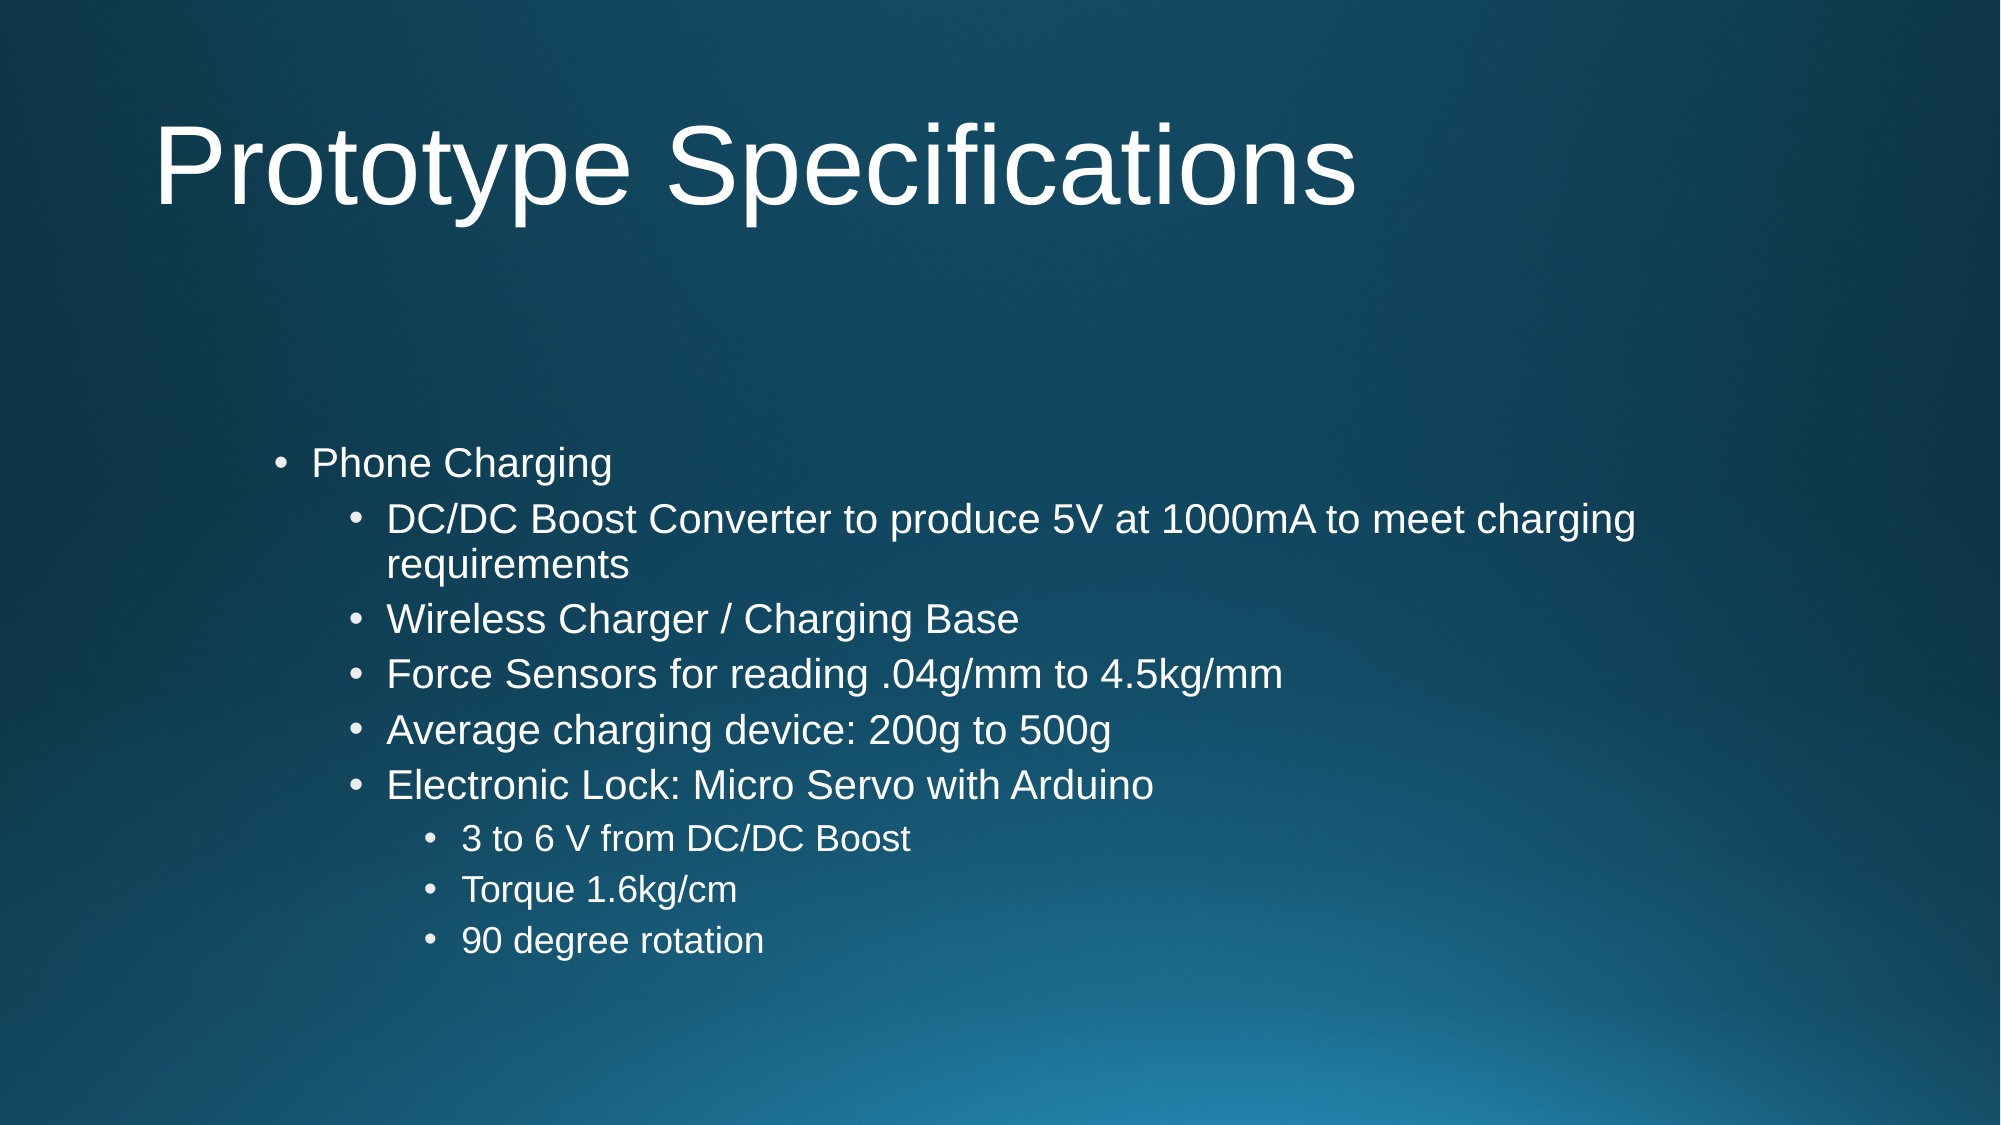

# Prototype Specifications

Phone Charging
DC/DC Boost Converter to produce 5V at 1000mA to meet charging requirements
Wireless Charger / Charging Base
Force Sensors for reading .04g/mm to 4.5kg/mm
Average charging device: 200g to 500g
Electronic Lock: Micro Servo with Arduino
3 to 6 V from DC/DC Boost
Torque 1.6kg/cm
90 degree rotation